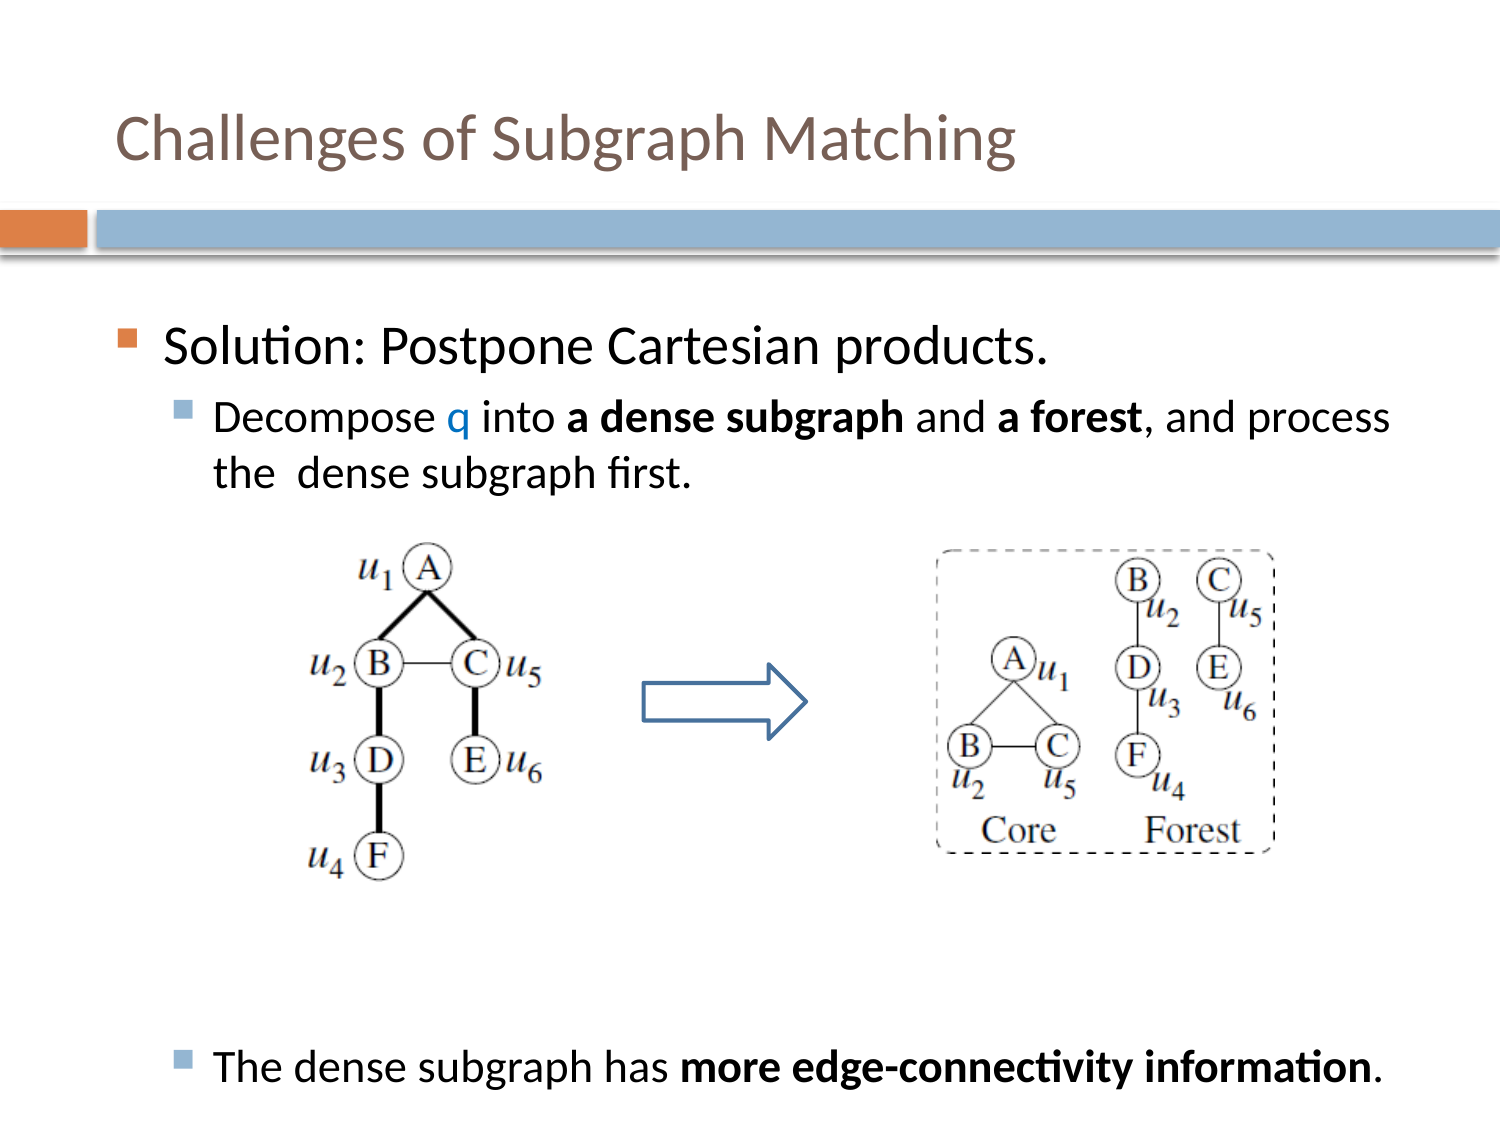

# Challenges of Subgraph Matching

Solution: Postpone Cartesian products.
Decompose q into a dense subgraph and a forest, and process the  dense subgraph first.

The dense subgraph has more edge-connectivity information.